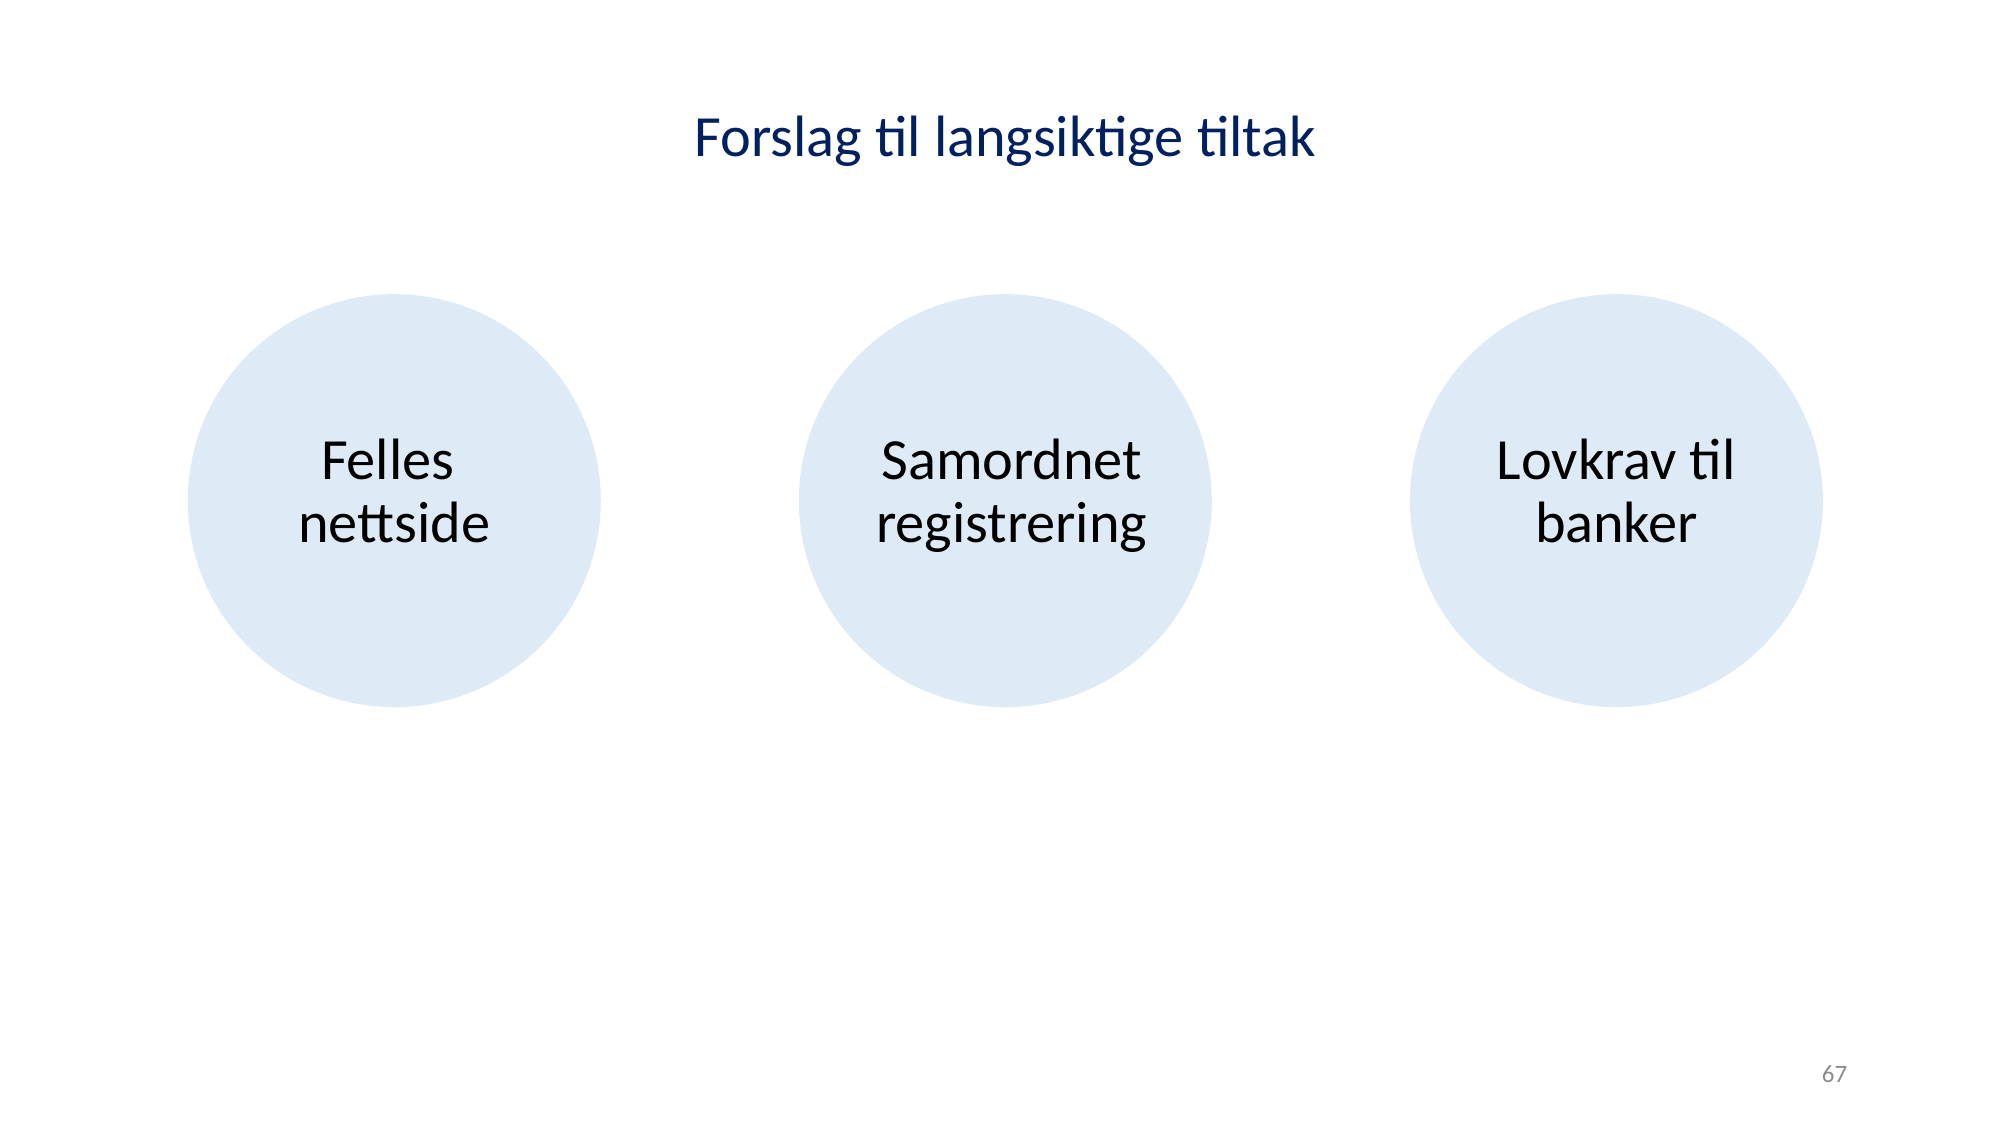

Forslag til langsiktige tiltak

Felles
nettside
Samordnet registrering
Lovkrav til banker
67